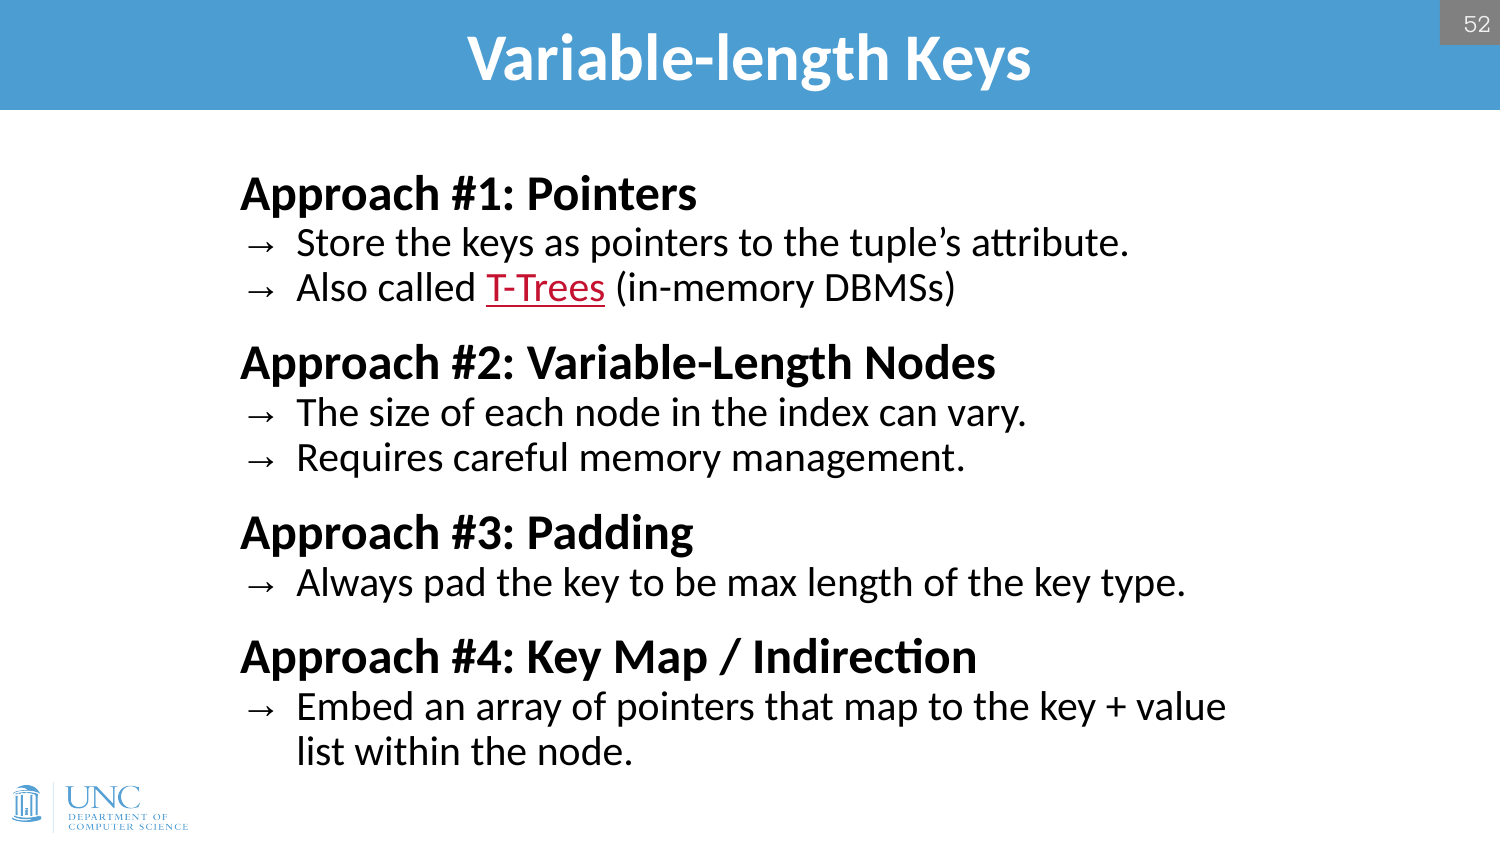

52
# Variable-length Keys
Approach #1: Pointers
Store the keys as pointers to the tuple’s attribute.
Also called T-Trees (in-memory DBMSs)

Approach #2: Variable-Length Nodes
The size of each node in the index can vary.
Requires careful memory management.

Approach #3: Padding
Always pad the key to be max length of the key type.

Approach #4: Key Map / Indirection
Embed an array of pointers that map to the key + value list within the node.